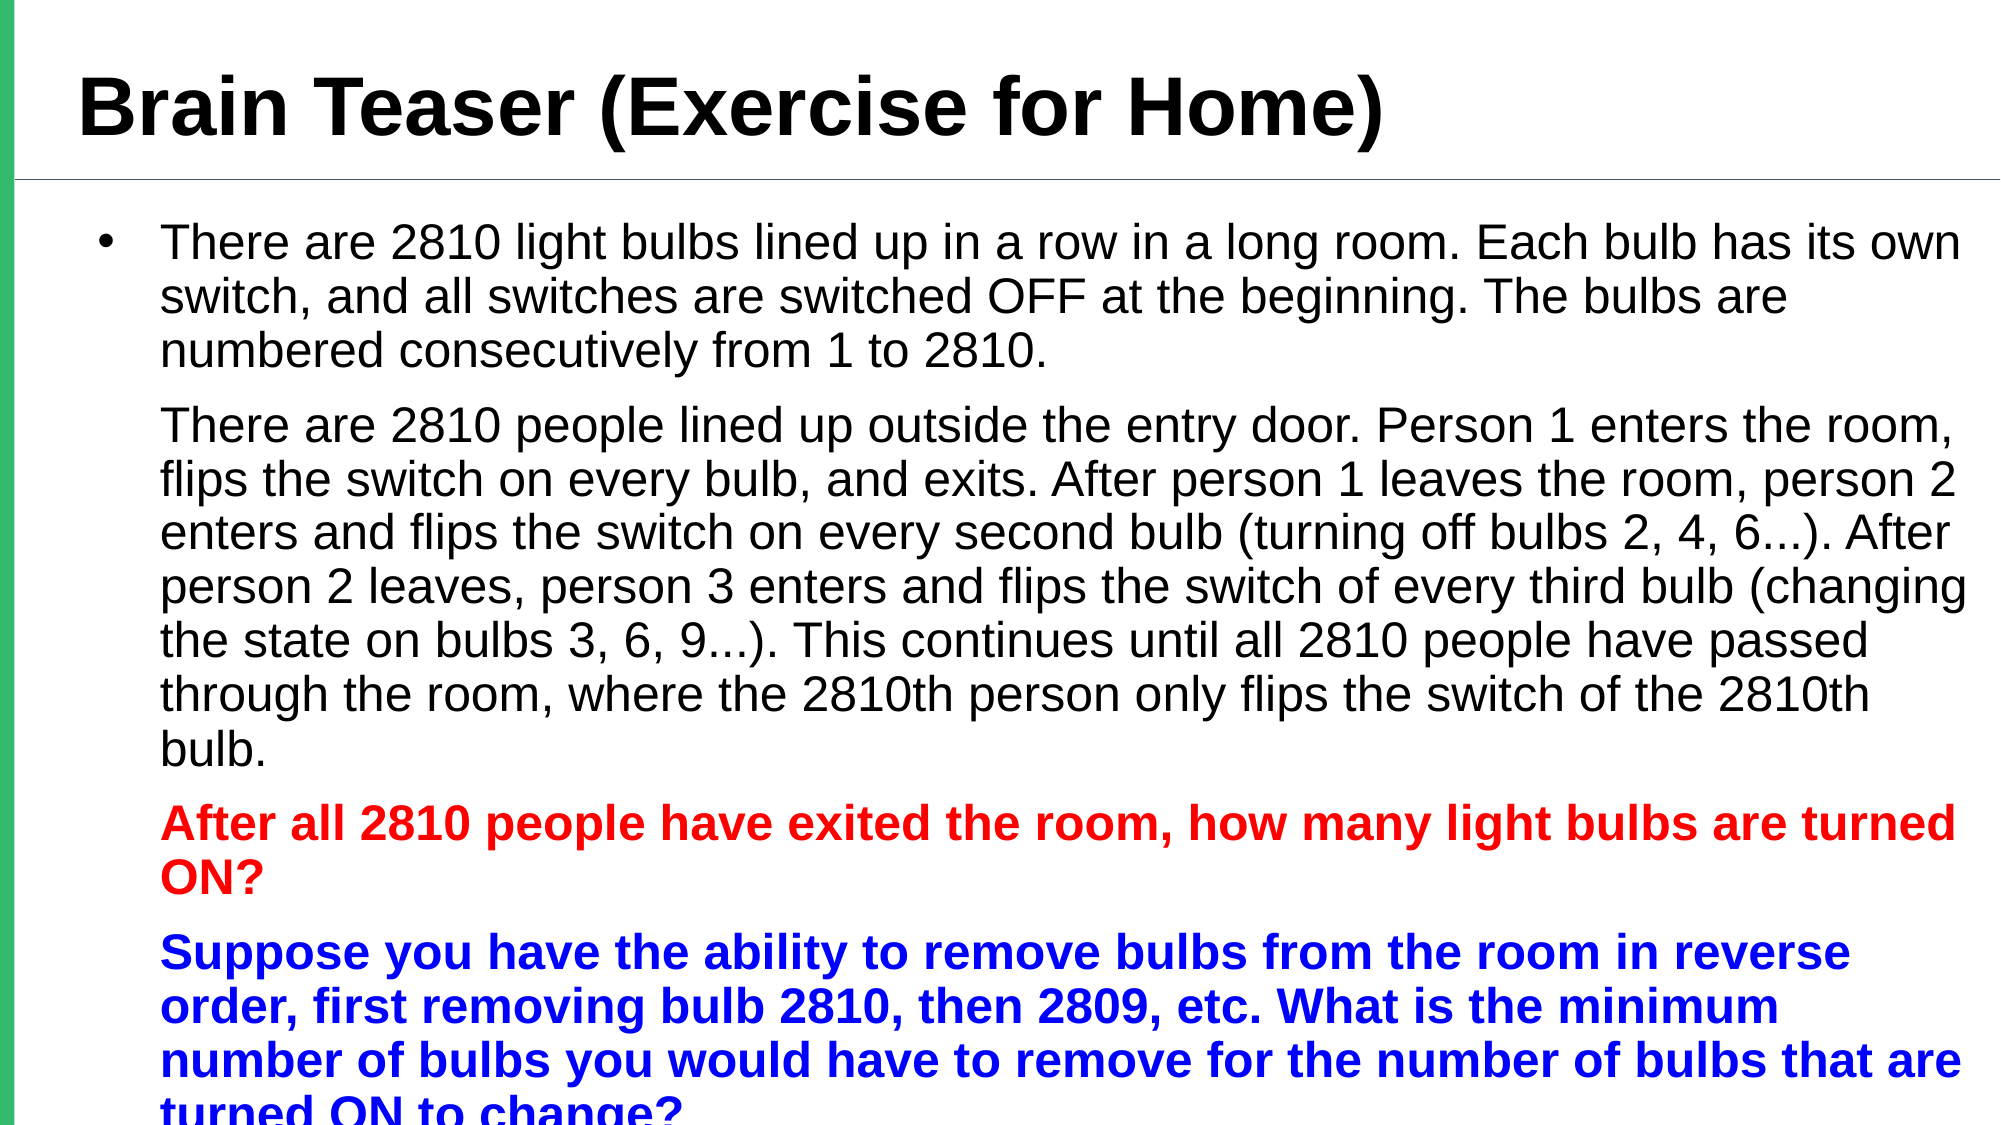

Brain Teaser (Exercise for Home)
There are 2810 light bulbs lined up in a row in a long room. Each bulb has its own switch, and all switches are switched OFF at the beginning. The bulbs are numbered consecutively from 1 to 2810.
There are 2810 people lined up outside the entry door. Person 1 enters the room, flips the switch on every bulb, and exits. After person 1 leaves the room, person 2 enters and flips the switch on every second bulb (turning off bulbs 2, 4, 6...). After person 2 leaves, person 3 enters and flips the switch of every third bulb (changing the state on bulbs 3, 6, 9...). This continues until all 2810 people have passed through the room, where the 2810th person only flips the switch of the 2810th bulb.
After all 2810 people have exited the room, how many light bulbs are turned ON?
Suppose you have the ability to remove bulbs from the room in reverse order, first removing bulb 2810, then 2809, etc. What is the minimum number of bulbs you would have to remove for the number of bulbs that are turned ON to change?